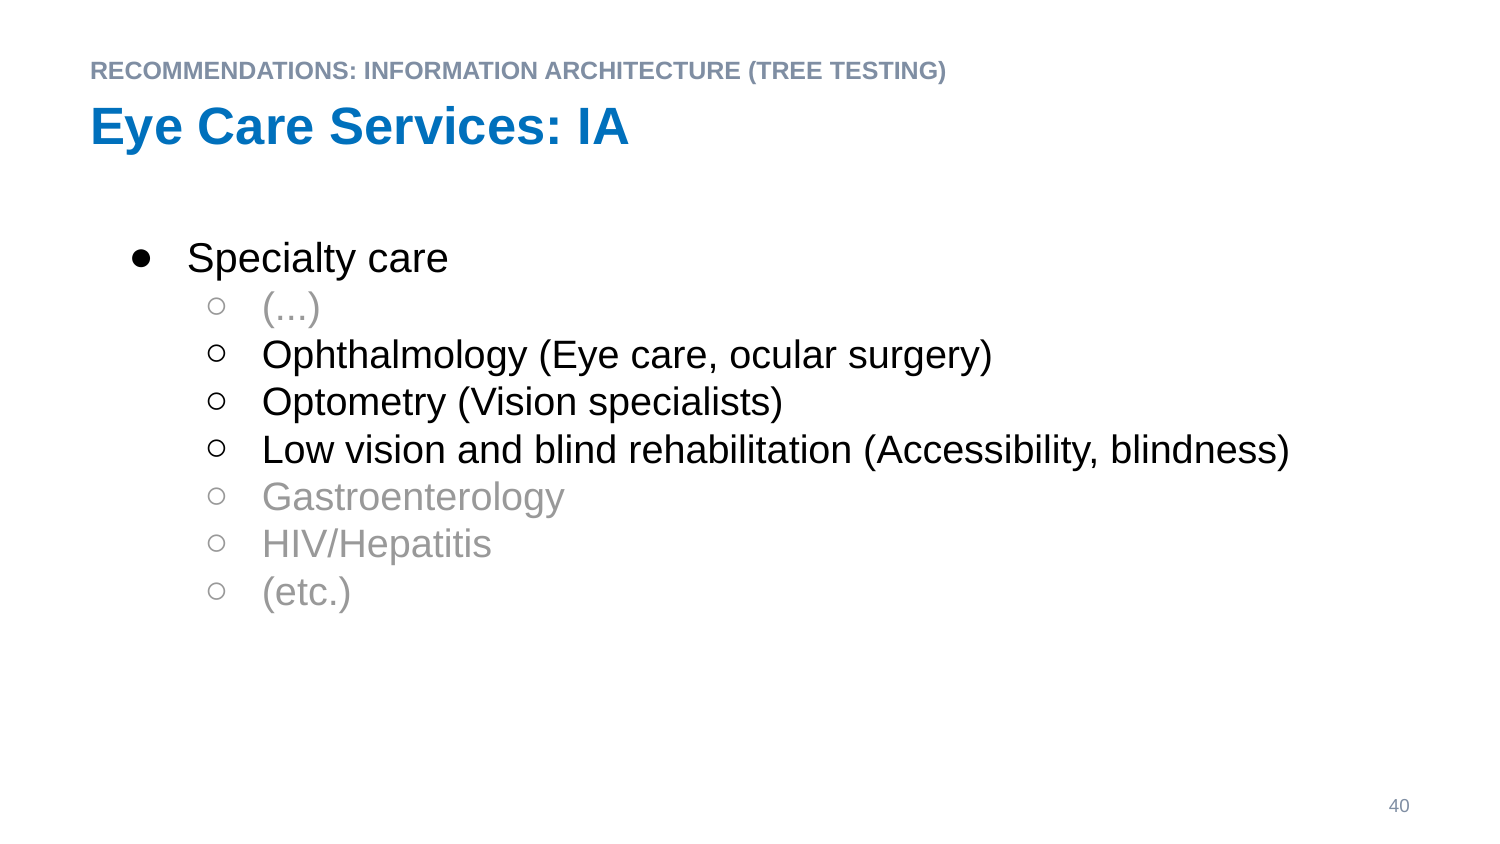

RECOMMENDATIONS: INFORMATION ARCHITECTURE (TREE TESTING)
# Eye Care Services: IA
Specialty care
(...)
Ophthalmology (Eye care, ocular surgery)
Optometry (Vision specialists)
Low vision and blind rehabilitation (Accessibility, blindness)
Gastroenterology
HIV/Hepatitis
(etc.)
40